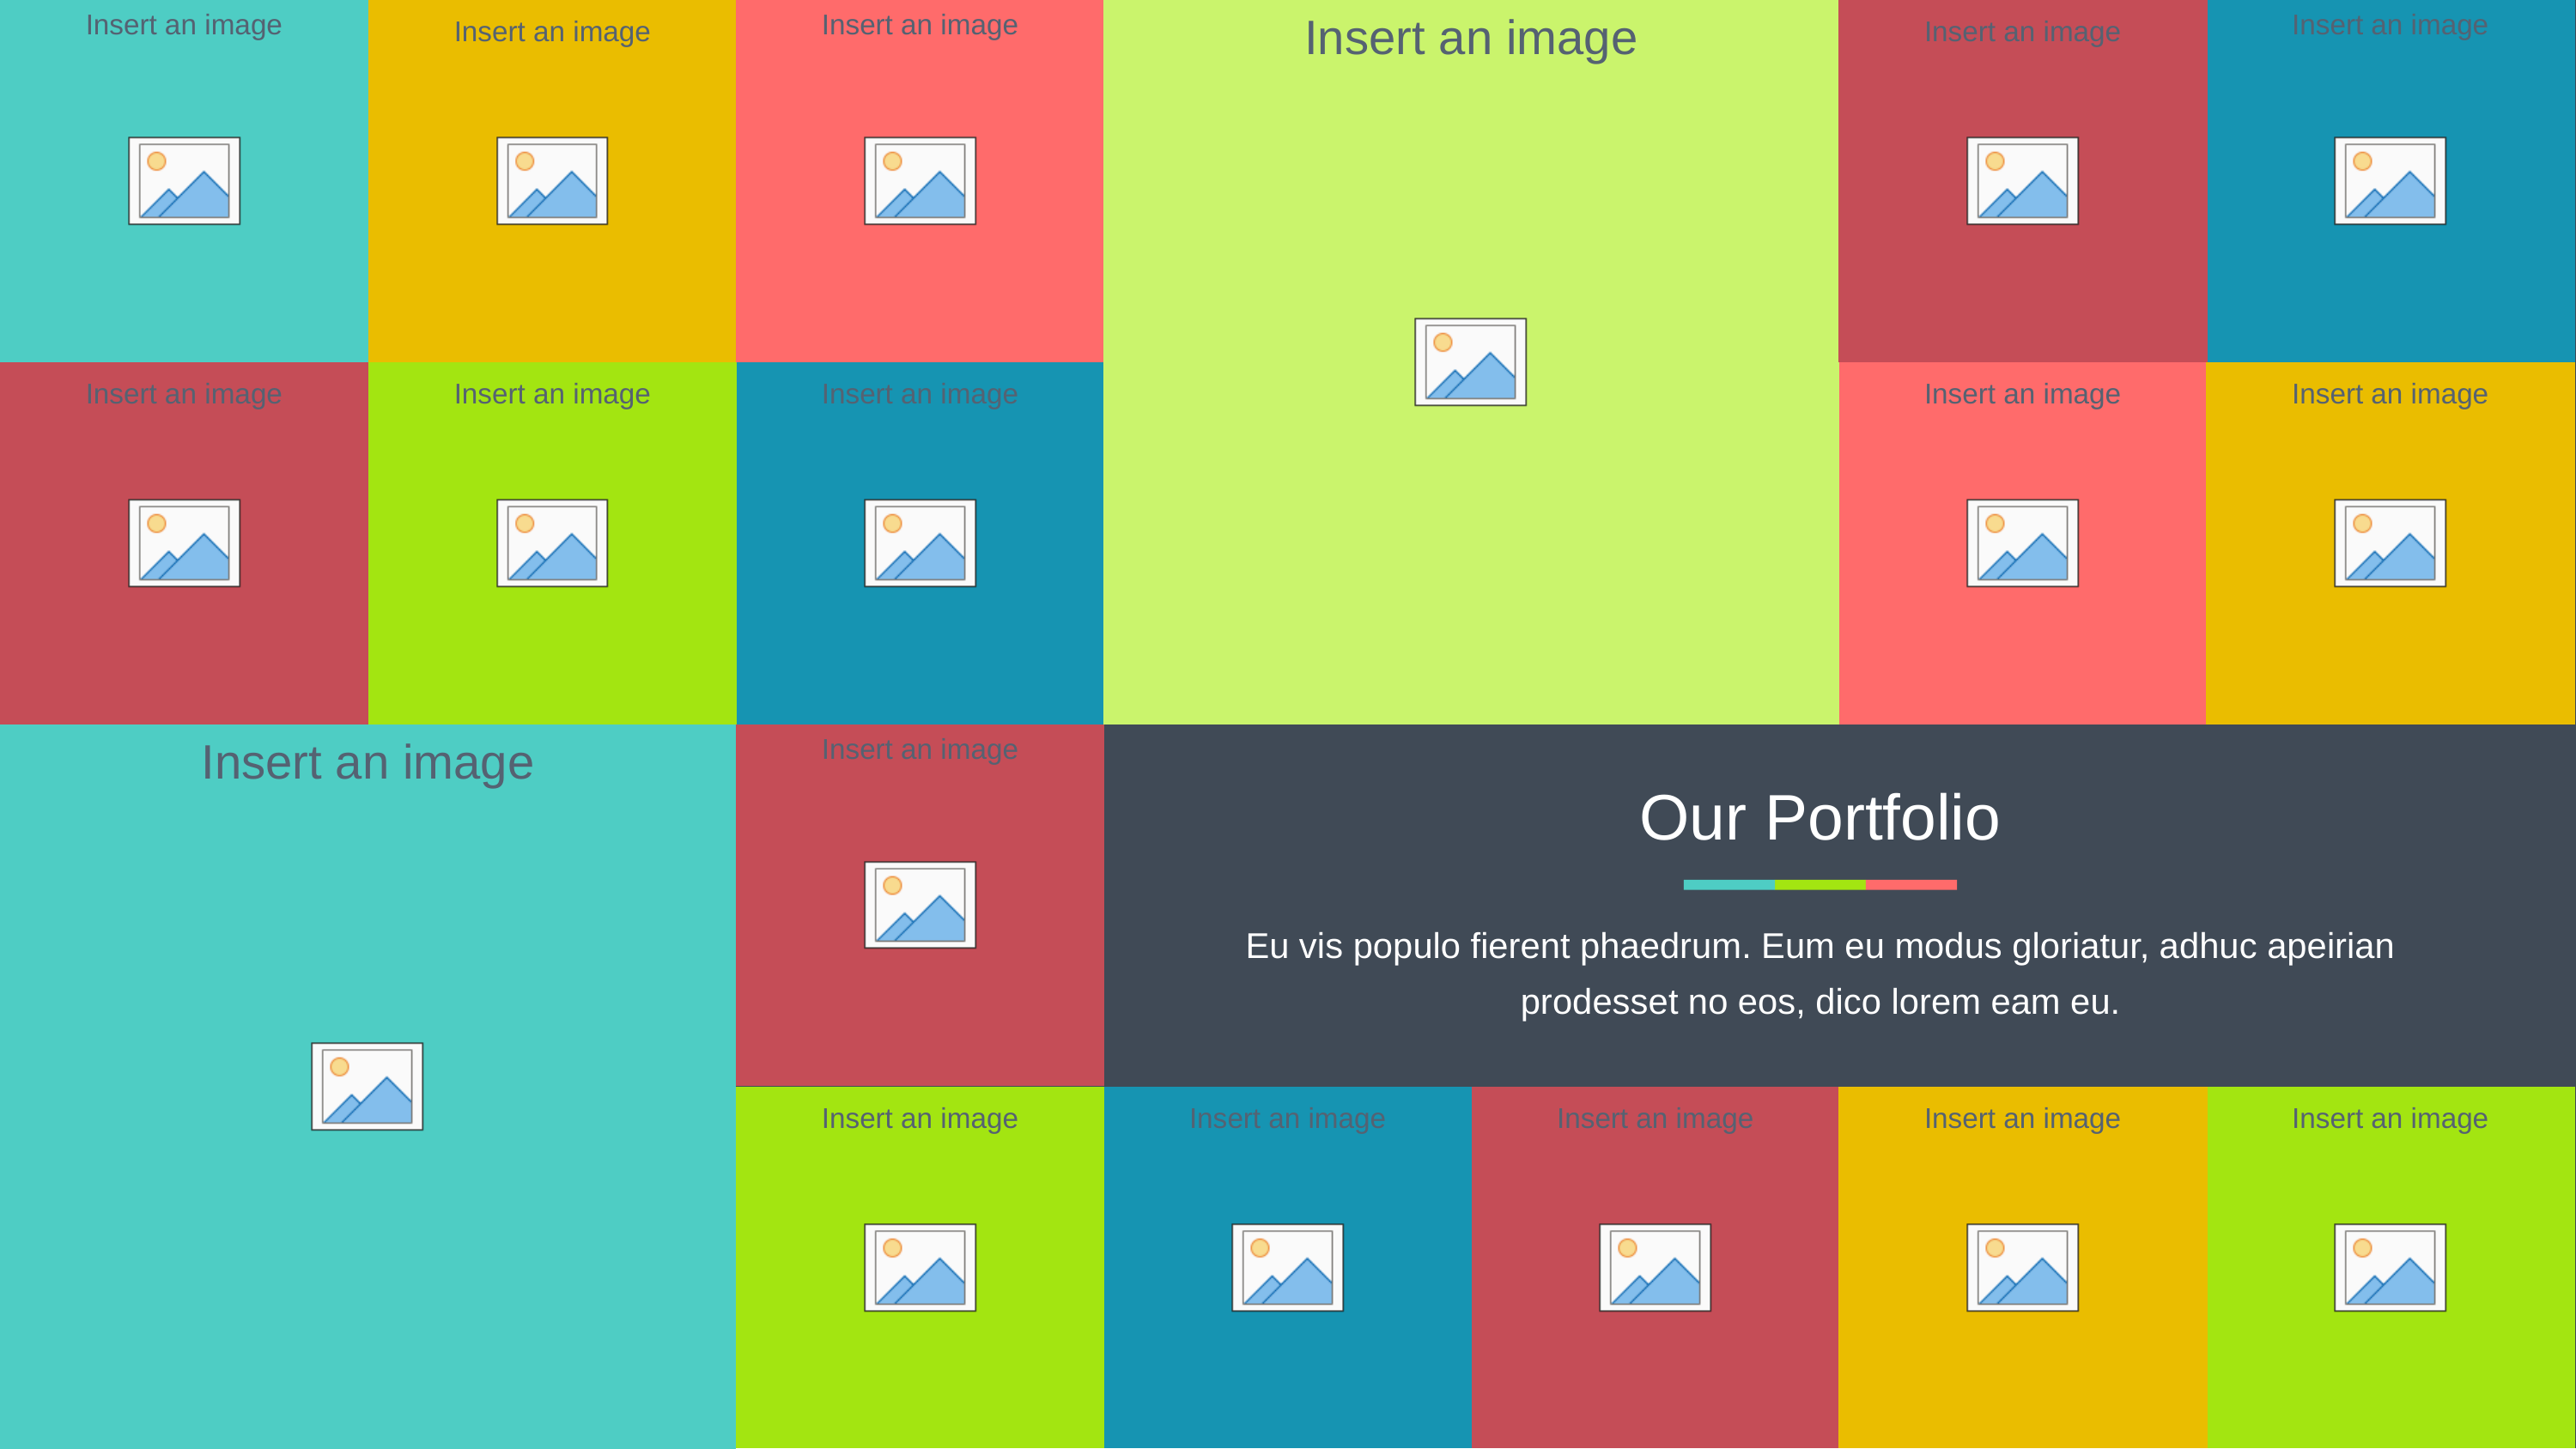

Our Portfolio
Eu vis populo fierent phaedrum. Eum eu modus gloriatur, adhuc apeirian prodesset no eos, dico lorem eam eu.